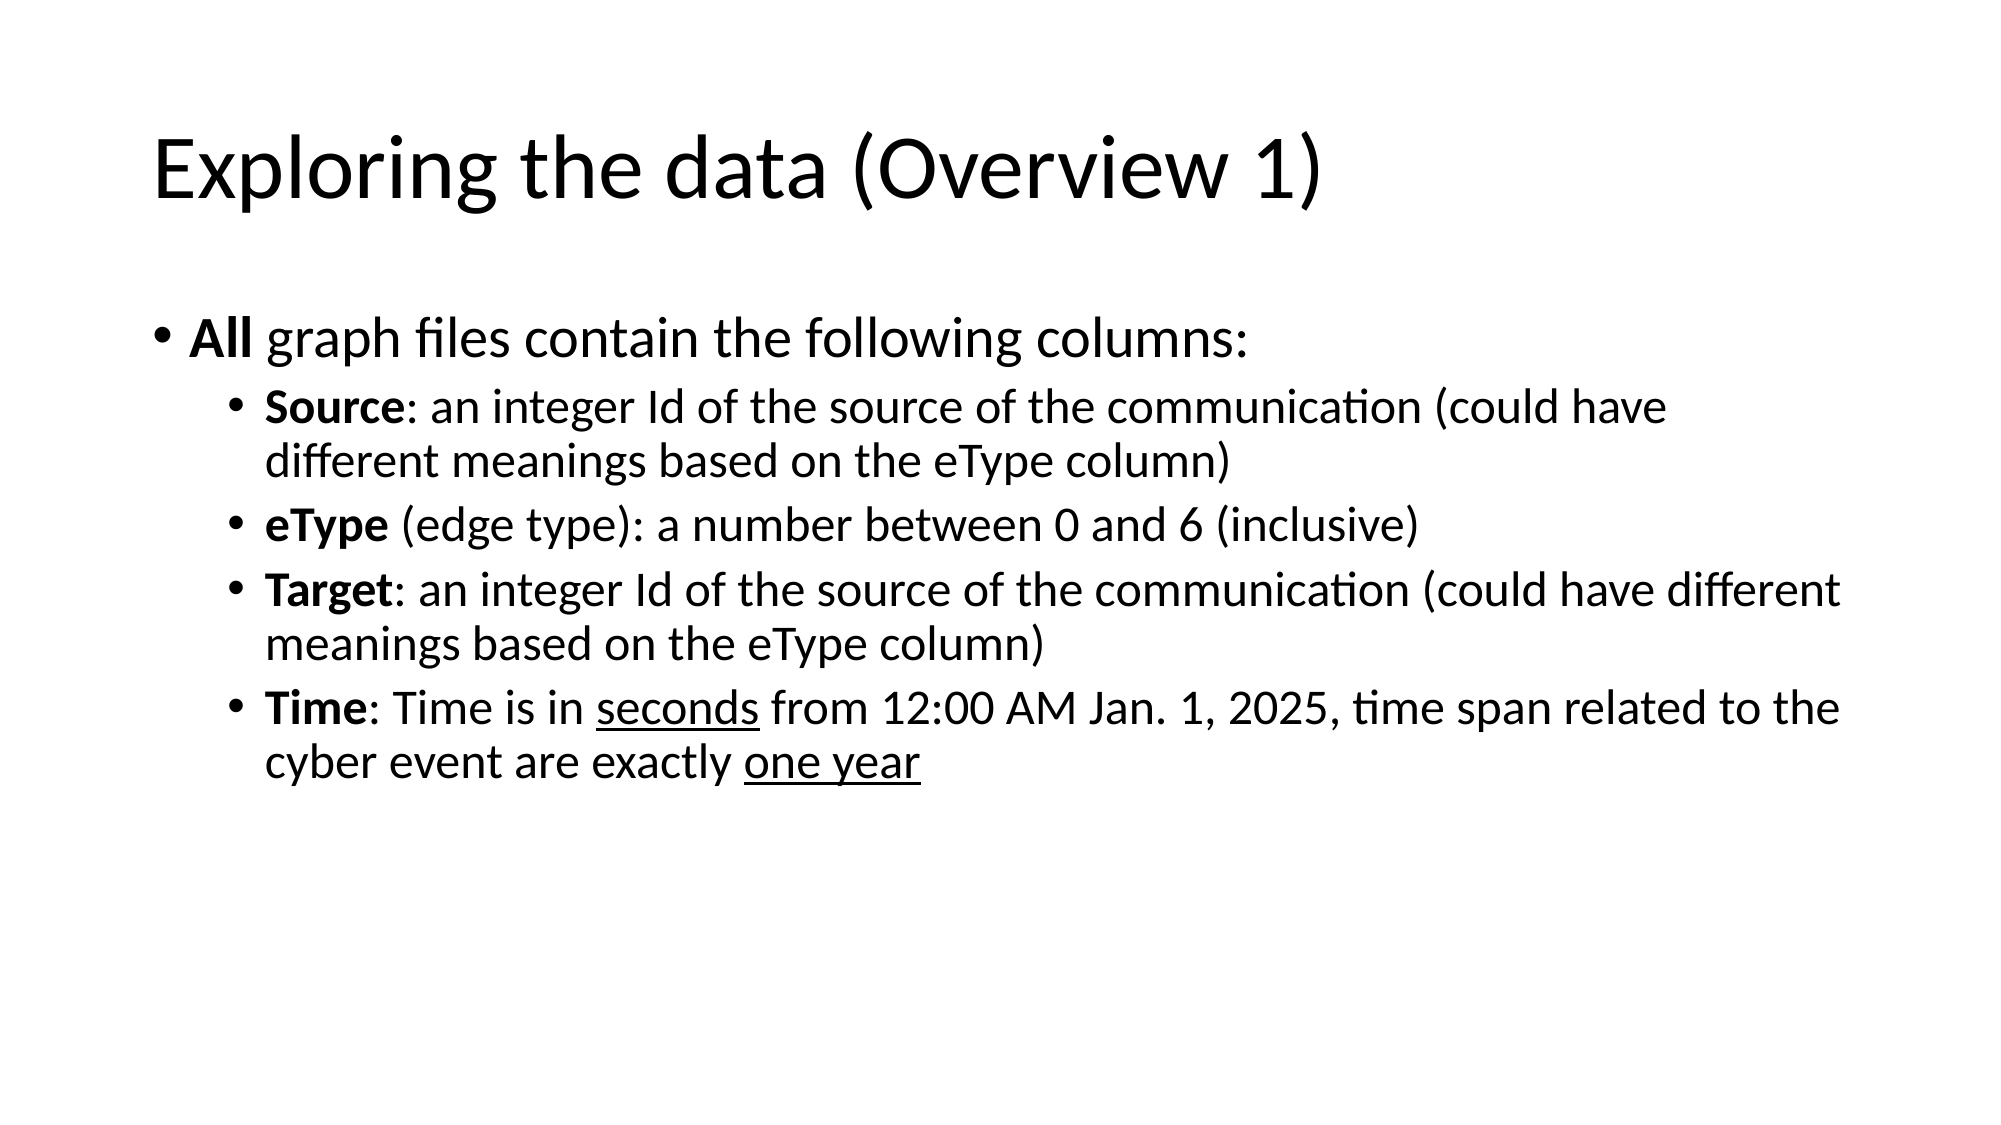

# Exploring the data (Overview 1)
All graph files contain the following columns:
Source: an integer Id of the source of the communication (could have different meanings based on the eType column)
eType (edge type): a number between 0 and 6 (inclusive)
Target: an integer Id of the source of the communication (could have different meanings based on the eType column)
Time: Time is in seconds from 12:00 AM Jan. 1, 2025, time span related to the cyber event are exactly one year